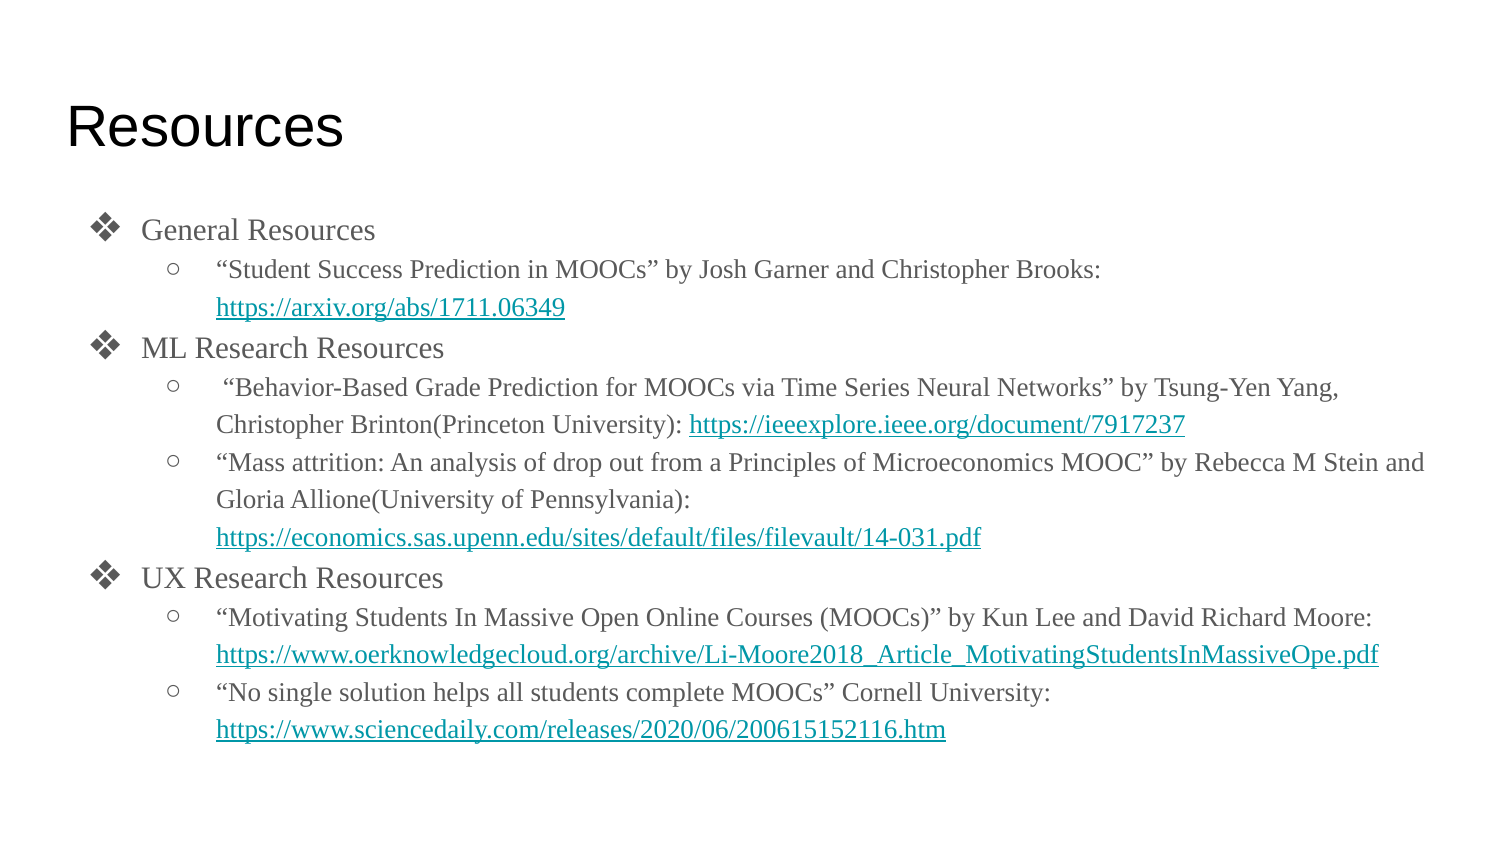

# Resources
General Resources
“Student Success Prediction in MOOCs” by Josh Garner and Christopher Brooks: https://arxiv.org/abs/1711.06349
ML Research Resources
 “Behavior-Based Grade Prediction for MOOCs via Time Series Neural Networks” by Tsung-Yen Yang, Christopher Brinton(Princeton University): https://ieeexplore.ieee.org/document/7917237
“Mass attrition: An analysis of drop out from a Principles of Microeconomics MOOC” by Rebecca M Stein and Gloria Allione(University of Pennsylvania): https://economics.sas.upenn.edu/sites/default/files/filevault/14-031.pdf
UX Research Resources
“Motivating Students In Massive Open Online Courses (MOOCs)” by Kun Lee and David Richard Moore: https://www.oerknowledgecloud.org/archive/Li-Moore2018_Article_MotivatingStudentsInMassiveOpe.pdf
“No single solution helps all students complete MOOCs” Cornell University: https://www.sciencedaily.com/releases/2020/06/200615152116.htm